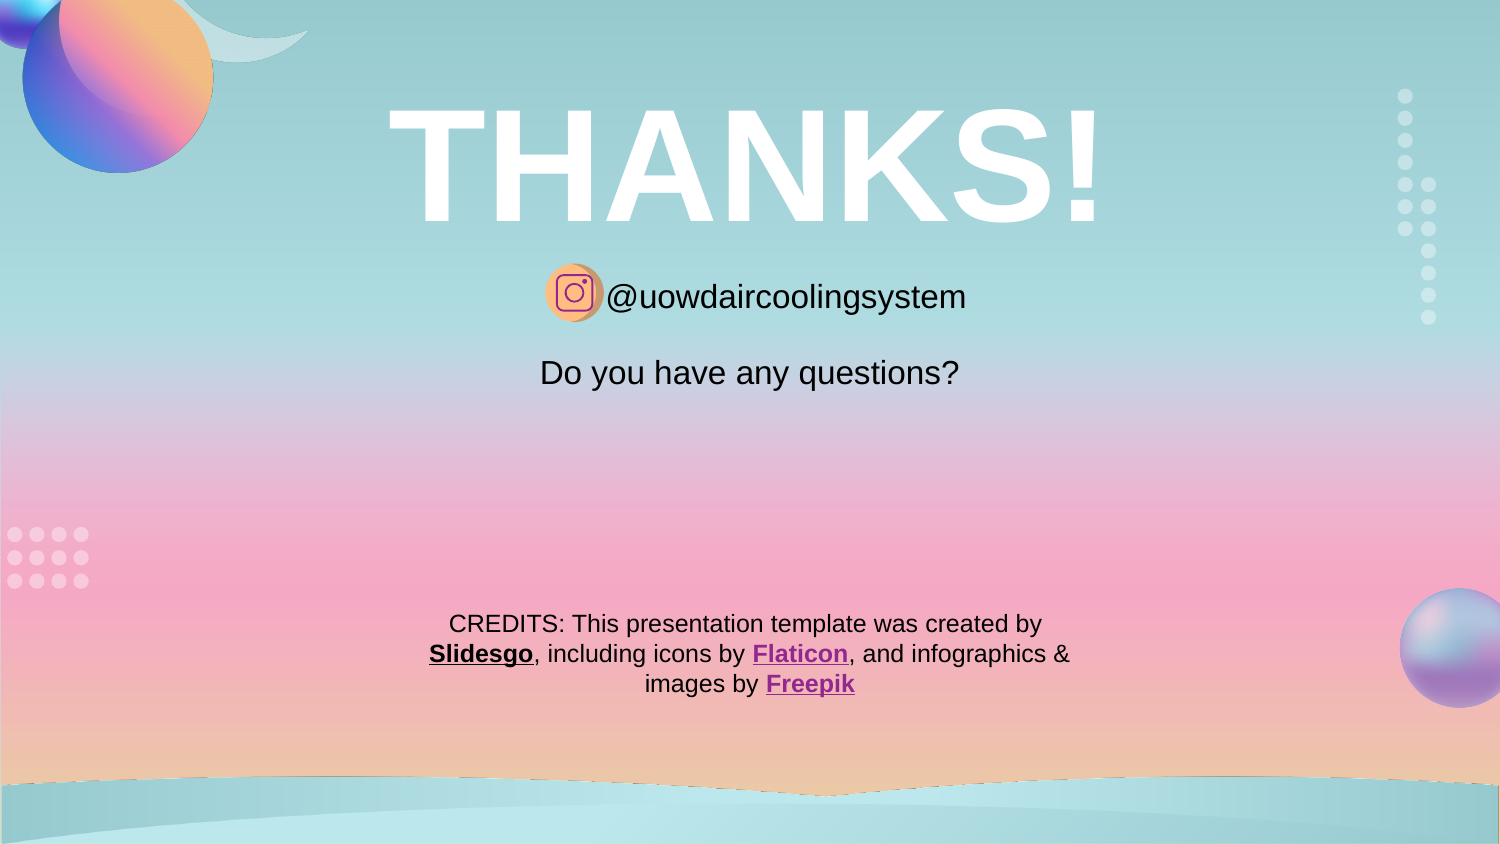

# THANKS!

@uowdaircoolingsystem
Do you have any questions?